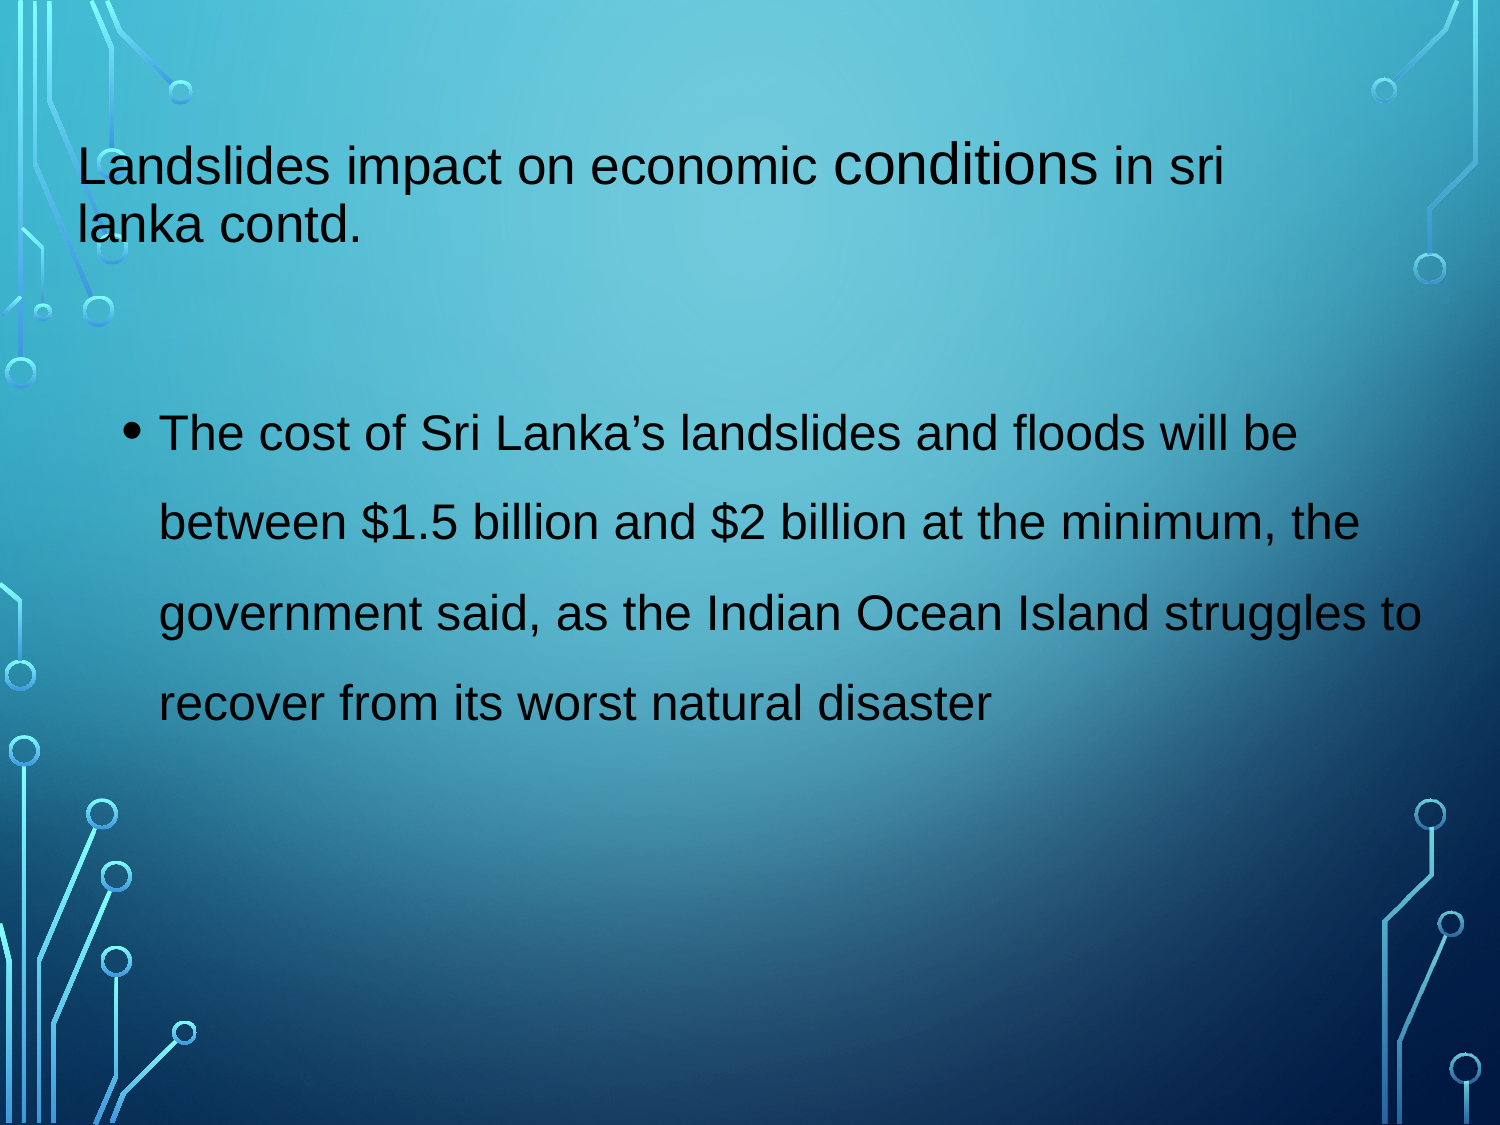

# Landslides impact on economic conditions in sri lanka contd.
The cost of Sri Lanka’s landslides and floods will be between $1.5 billion and $2 billion at the minimum, the government said, as the Indian Ocean Island struggles to recover from its worst natural disaster